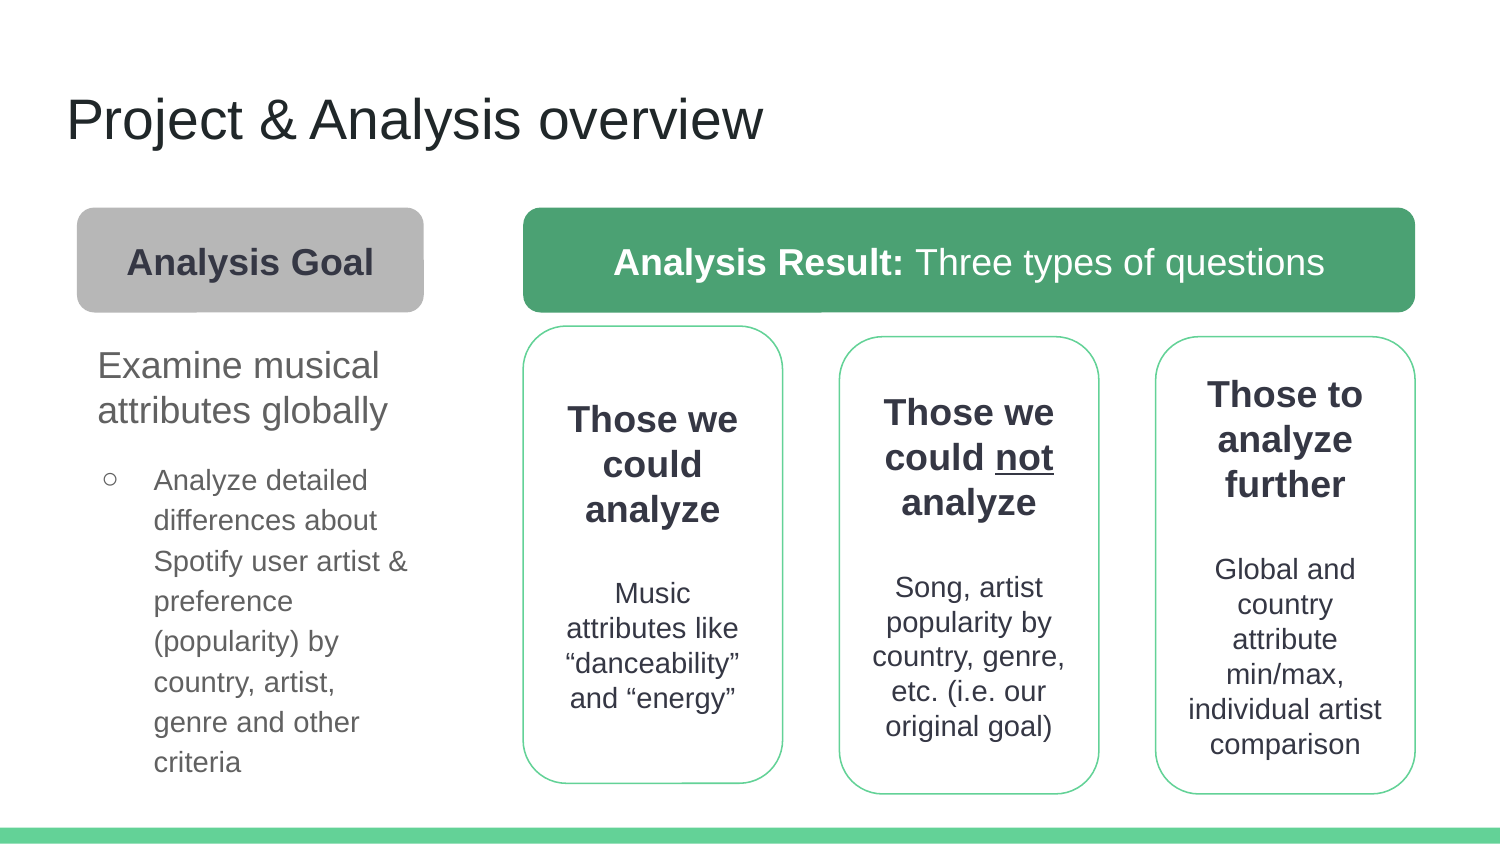

# Project & Analysis overview
Analysis Goal
Analysis Result: Three types of questions
Examine musical attributes globally
Analyze detailed differences about Spotify user artist & preference (popularity) by country, artist, genre and other criteria
Those we could analyze

Music attributes like “danceability” and “energy”
Those we could not analyze

Song, artist popularity by country, genre, etc. (i.e. our original goal)
Those to analyze further

Global and country attribute min/max, individual artist comparison